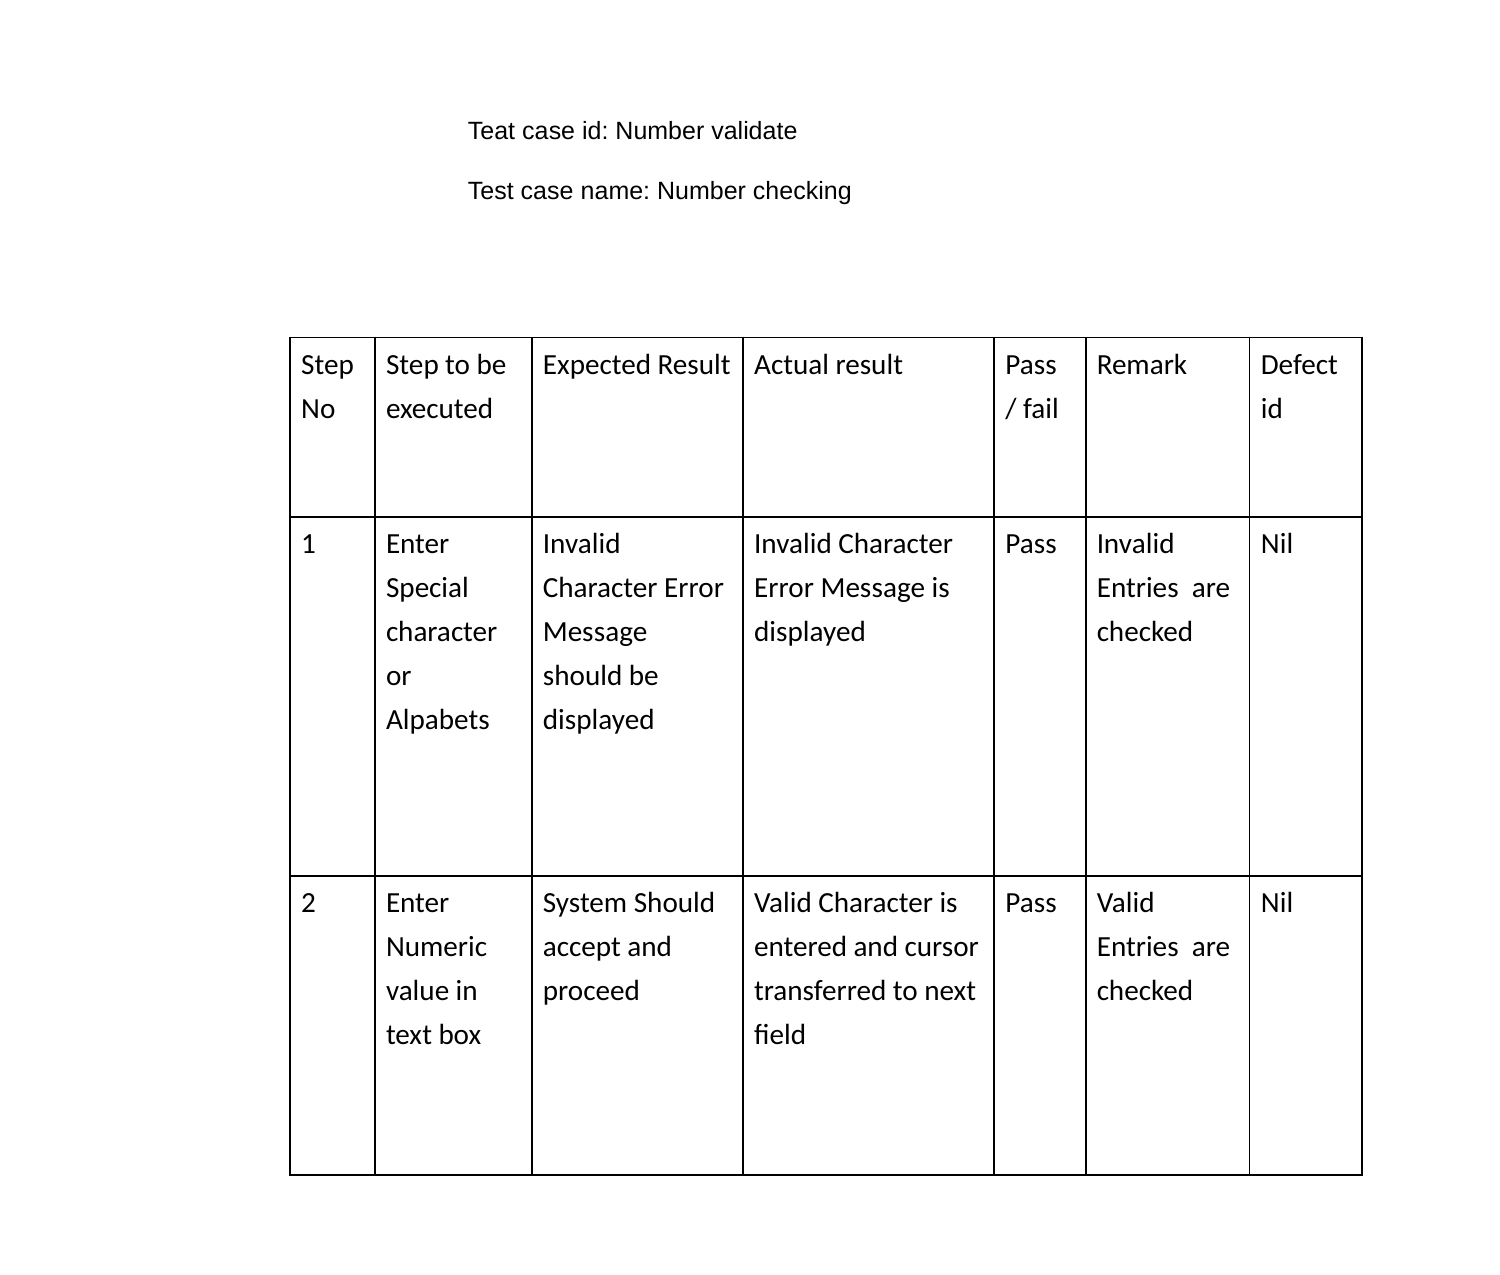

Teat case id: Number validate

			Test case name: Number checking

| Step No | Step to be executed | Expected Result | Actual result | Pass / fail | Remark | Defect id |
| --- | --- | --- | --- | --- | --- | --- |
| 1 | Enter Special character or Alpabets | Invalid Character Error Message should be displayed | Invalid Character Error Message is displayed | Pass | Invalid Entries are checked | Nil |
| 2 | Enter Numeric value in text box | System Should accept and proceed | Valid Character is entered and cursor transferred to next field | Pass | Valid Entries are checked | Nil |